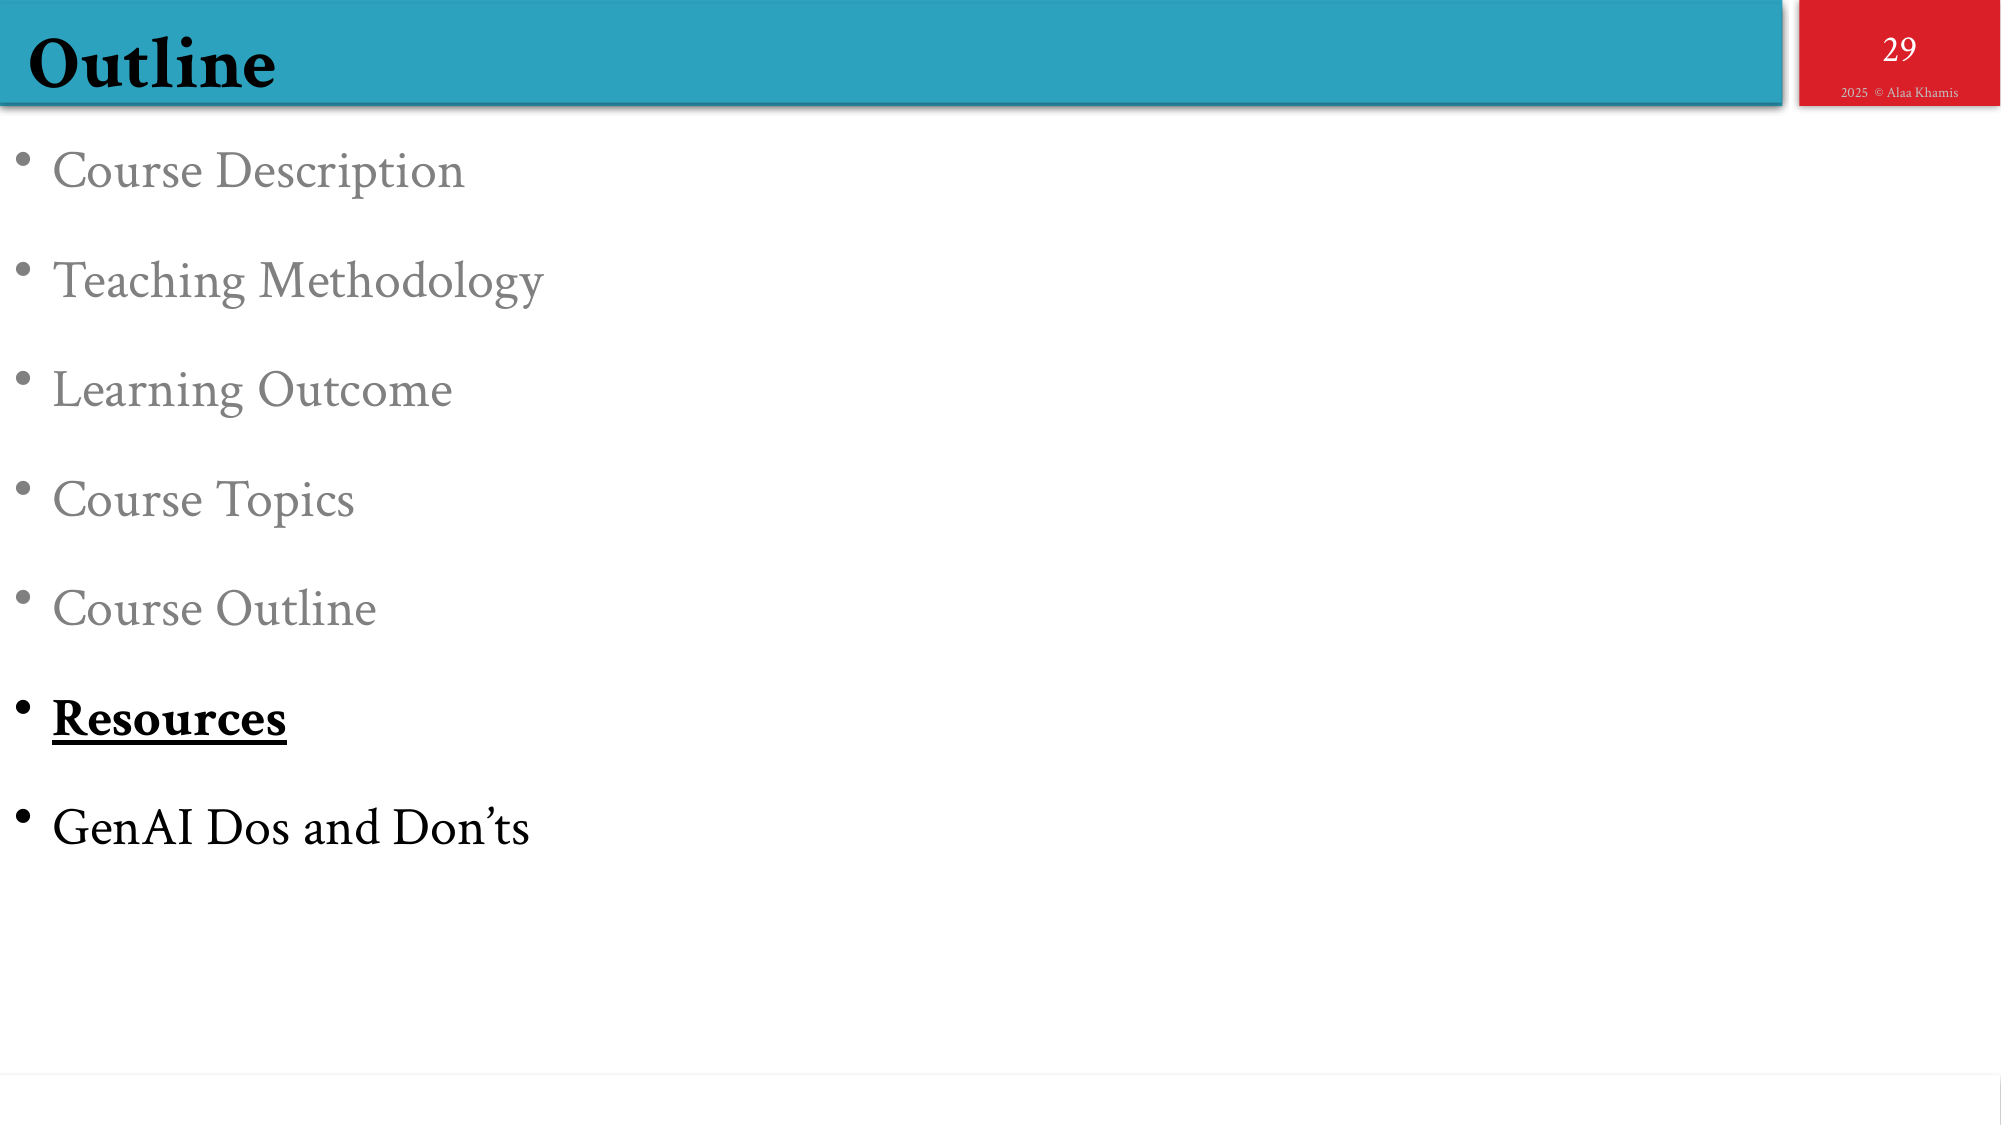

Outline
Course Description
Teaching Methodology
Learning Outcome
Course Topics
Course Outline
Resources
GenAI Dos and Don’ts